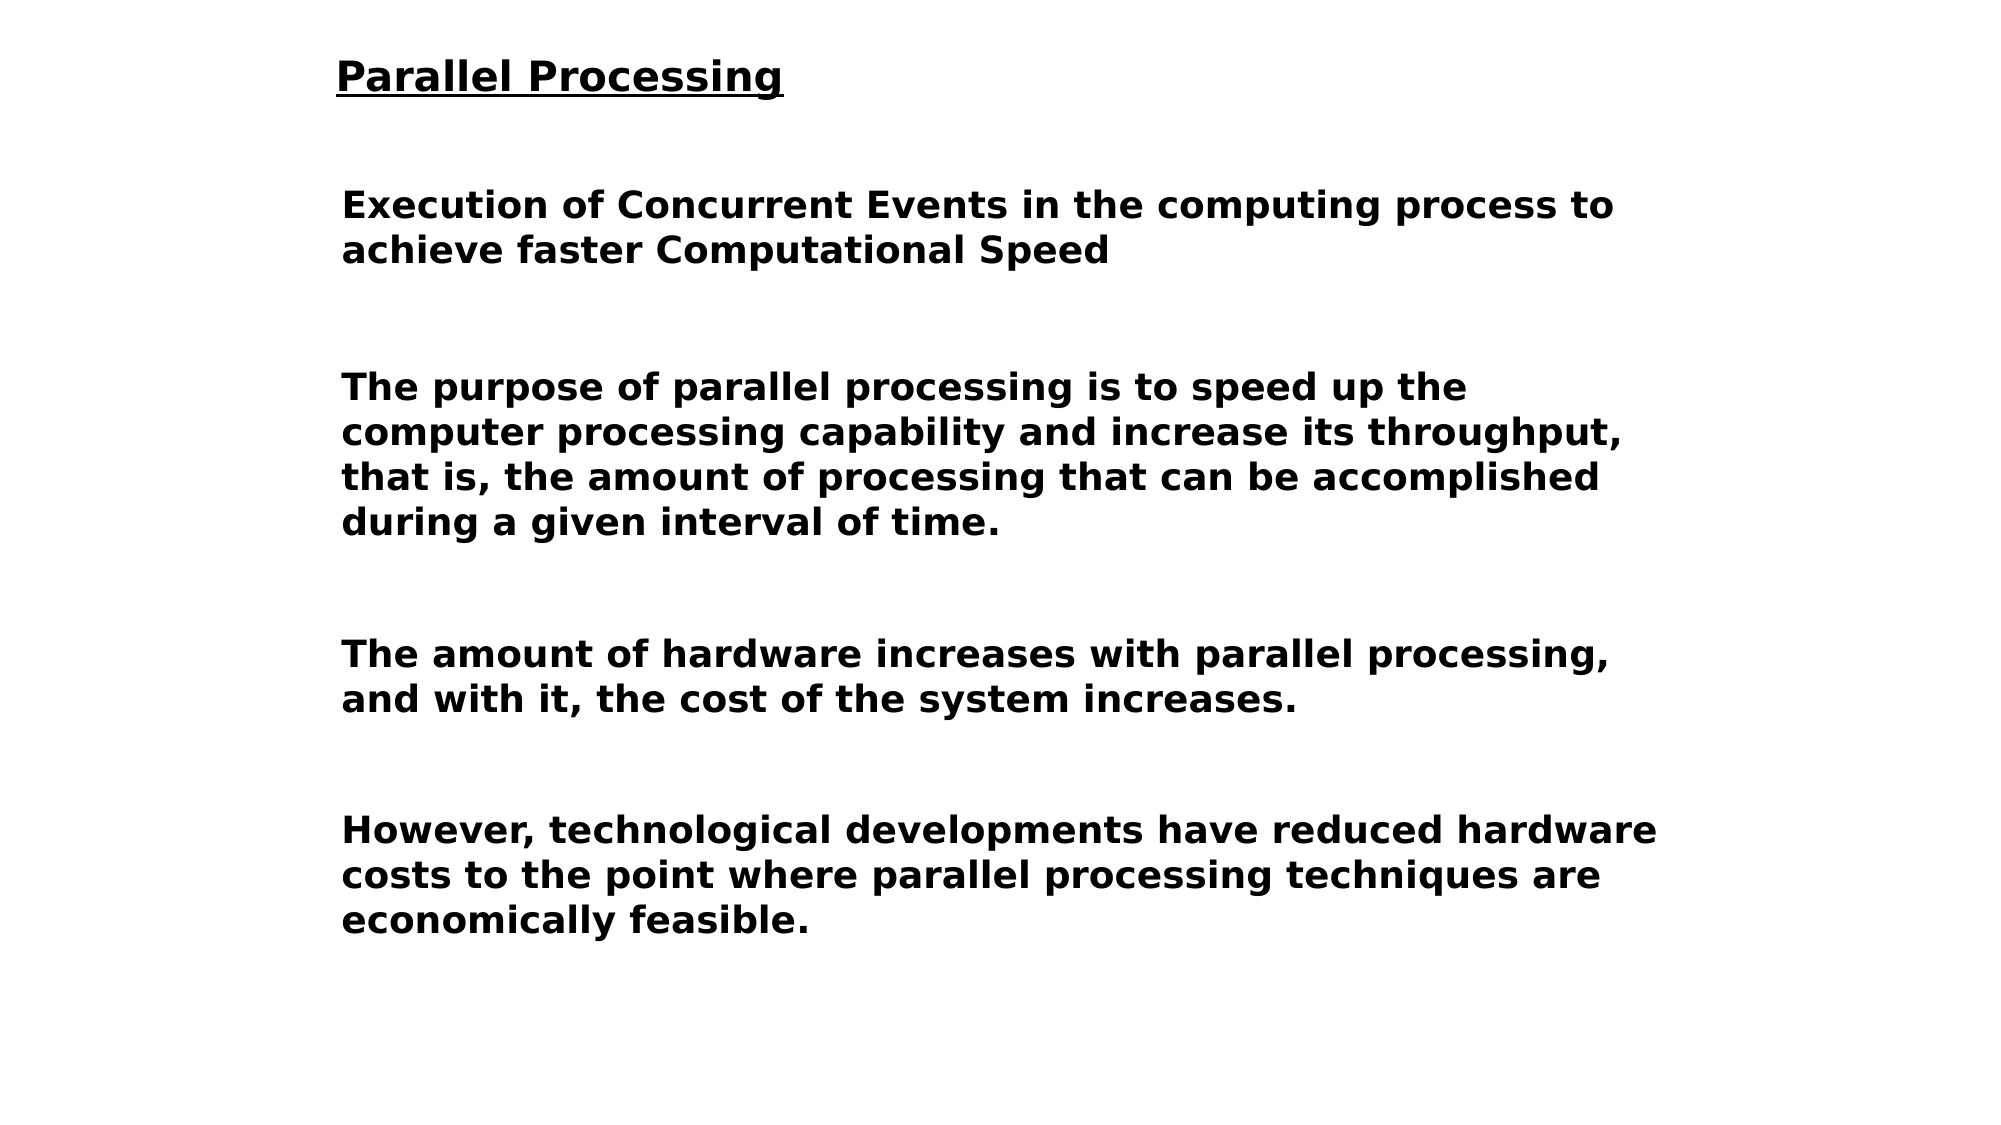

Parallel Processing
Execution of Concurrent Events in the computing process to achieve faster Computational Speed
The purpose of parallel processing is to speed up the computer processing capability and increase its throughput, that is, the amount of processing that can be accomplished during a given interval of time.
The amount of hardware increases with parallel processing, and with it, the cost of the system increases.
However, technological developments have reduced hardware costs to the point where parallel processing techniques are economically feasible.